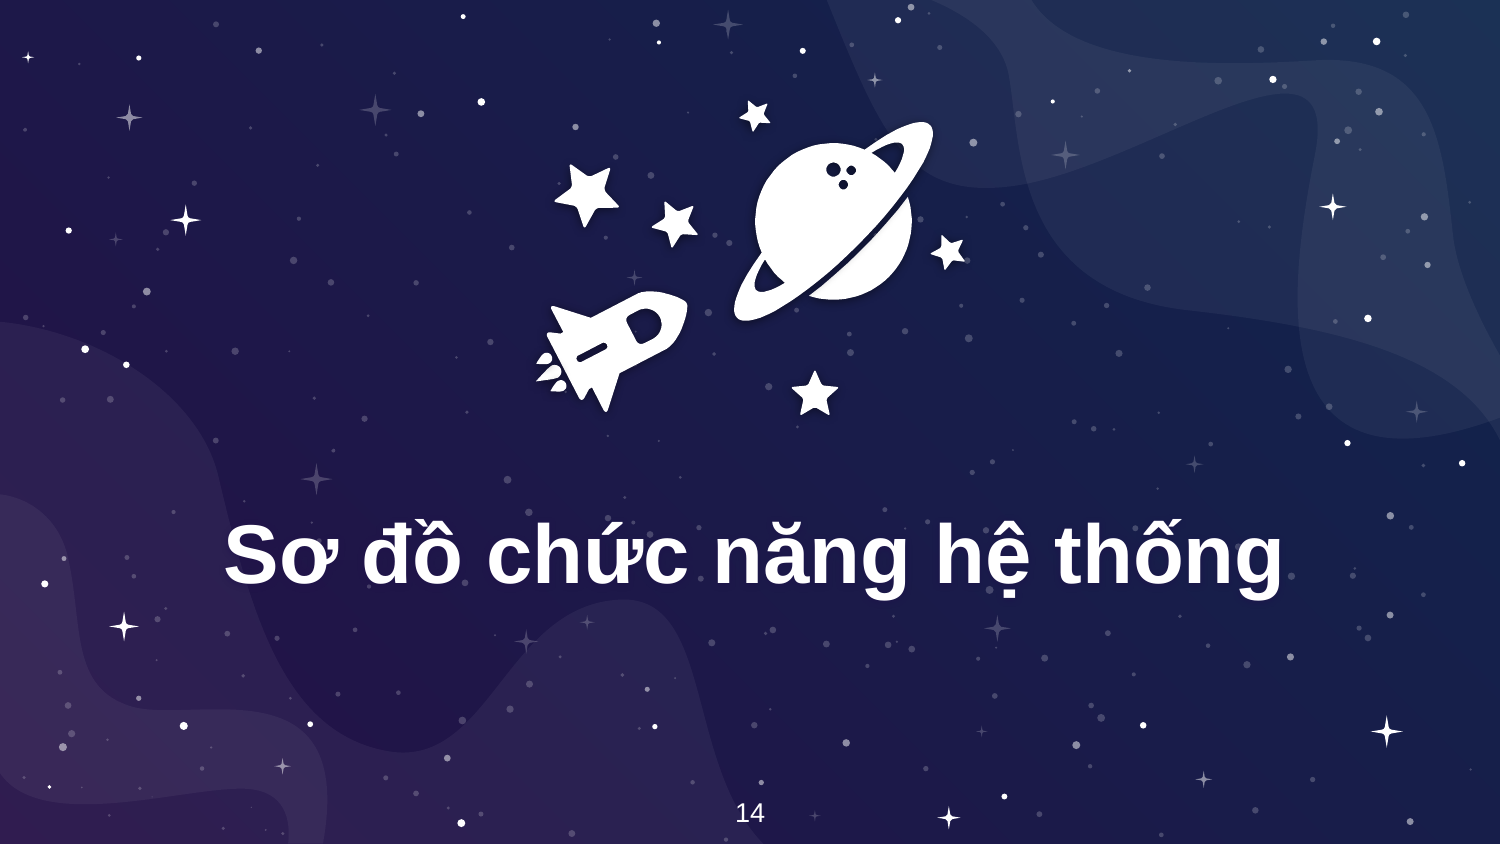

Sơ đồ chức năng hệ thống
14